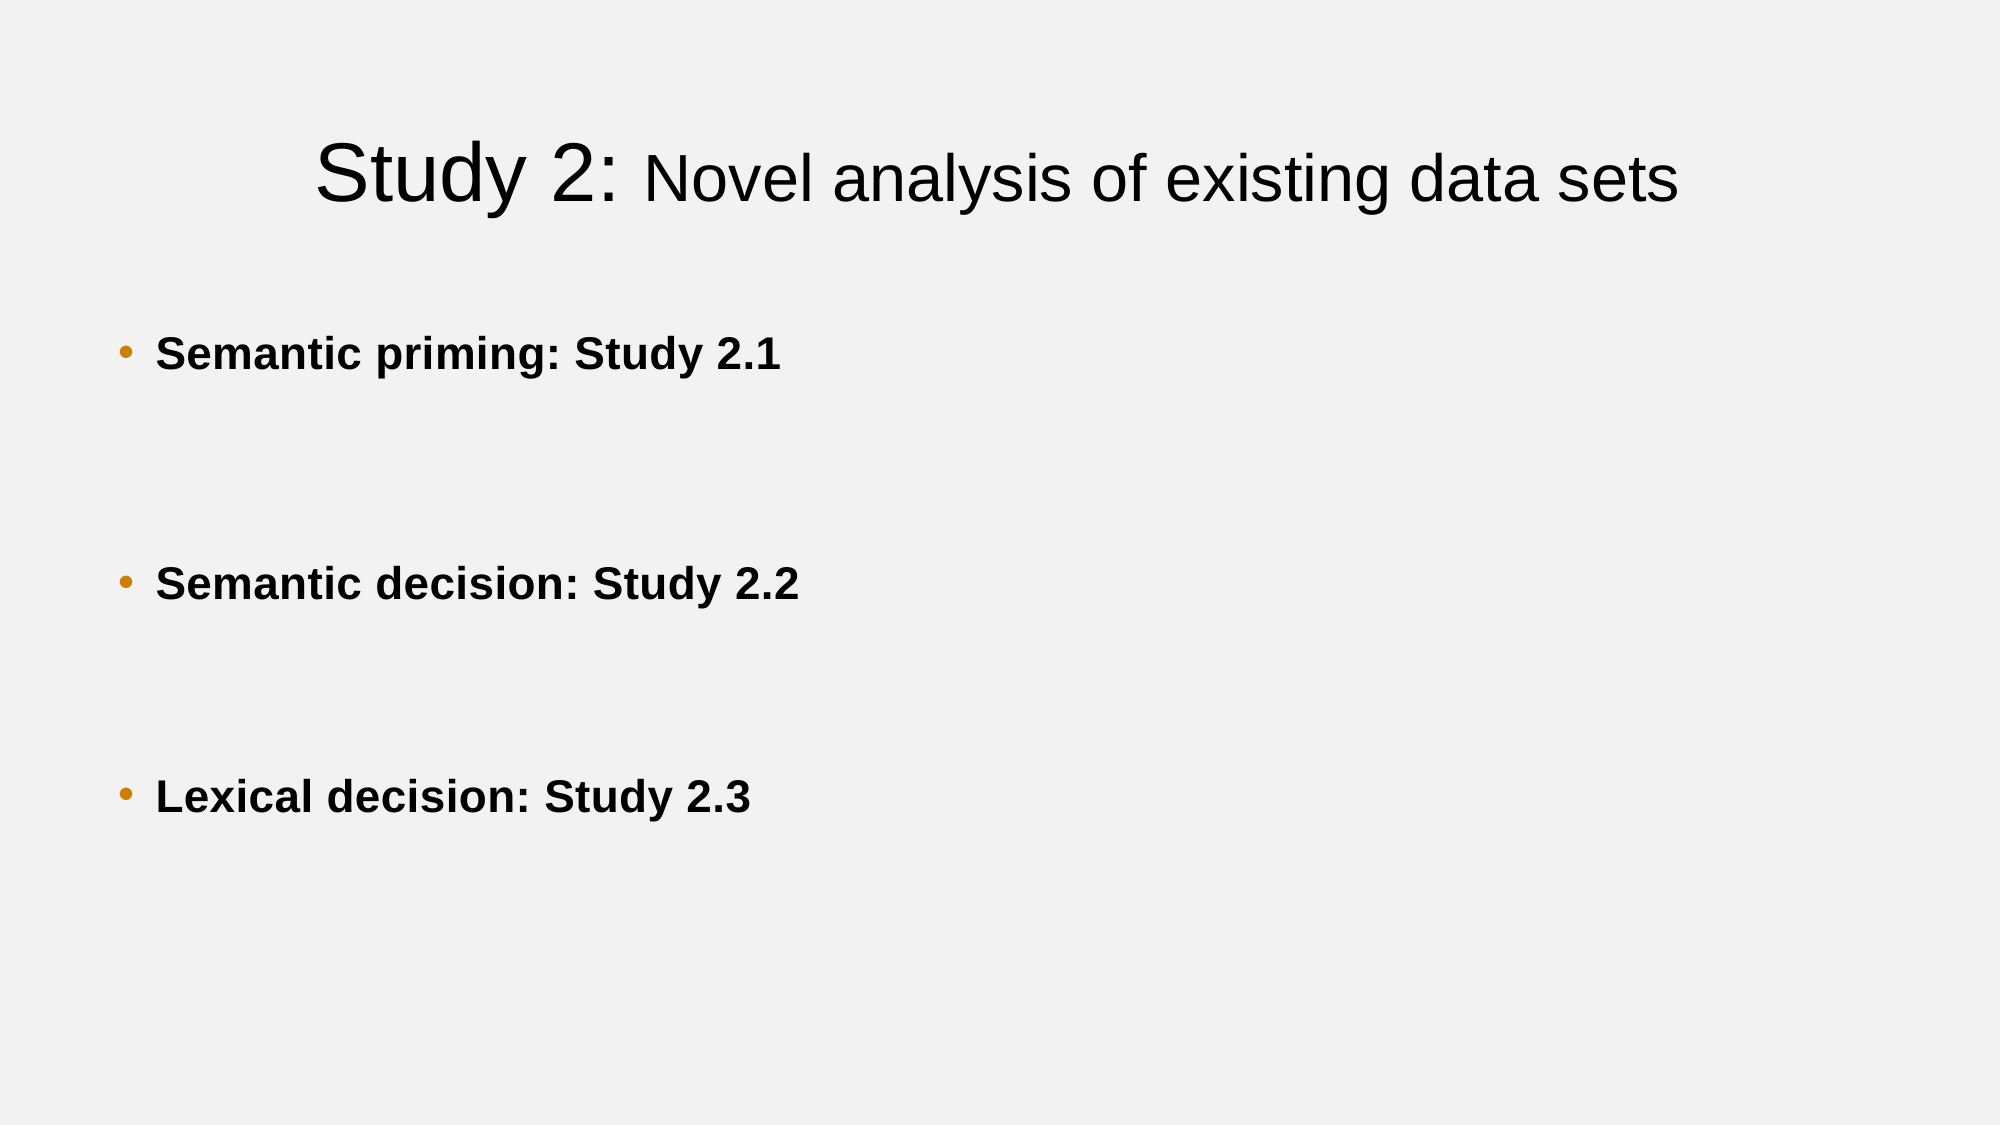

# Study 2: Novel analysis of existing data sets
Semantic priming: Study 2.1

Semantic decision: Study 2.2

Lexical decision: Study 2.3